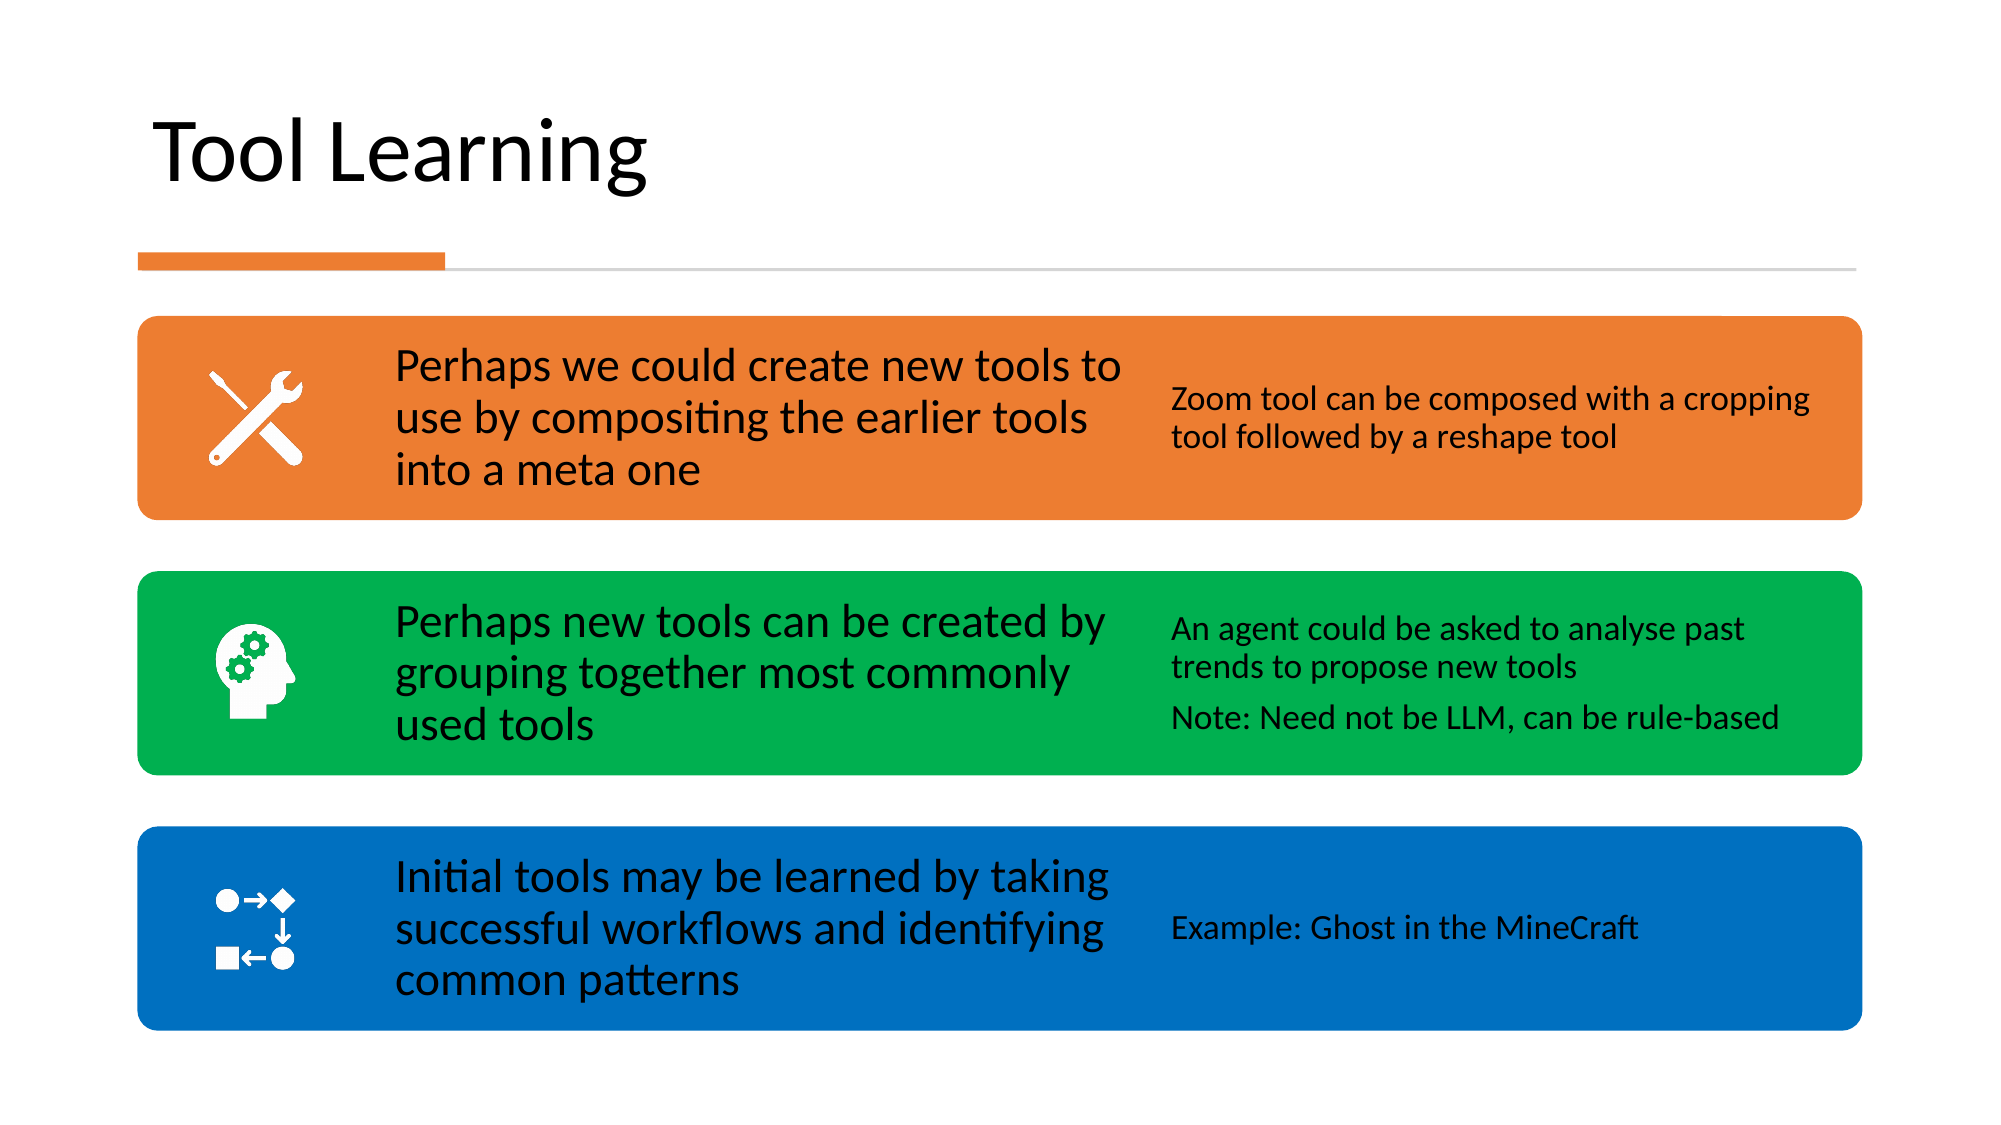

# Tool Learning

Perhaps we could create new tools to use by compositing the earlier tools into a meta one
Zoom tool can be composed with a cropping tool followed by a reshape tool
Perhaps new tools can be created by grouping together most commonly used tools
An agent could be asked to analyse past trends to propose new tools
Note: Need not be LLM, can be rule-based
Initial tools may be learned by taking successful workflows and identifying common patterns
Example: Ghost in the MineCraft